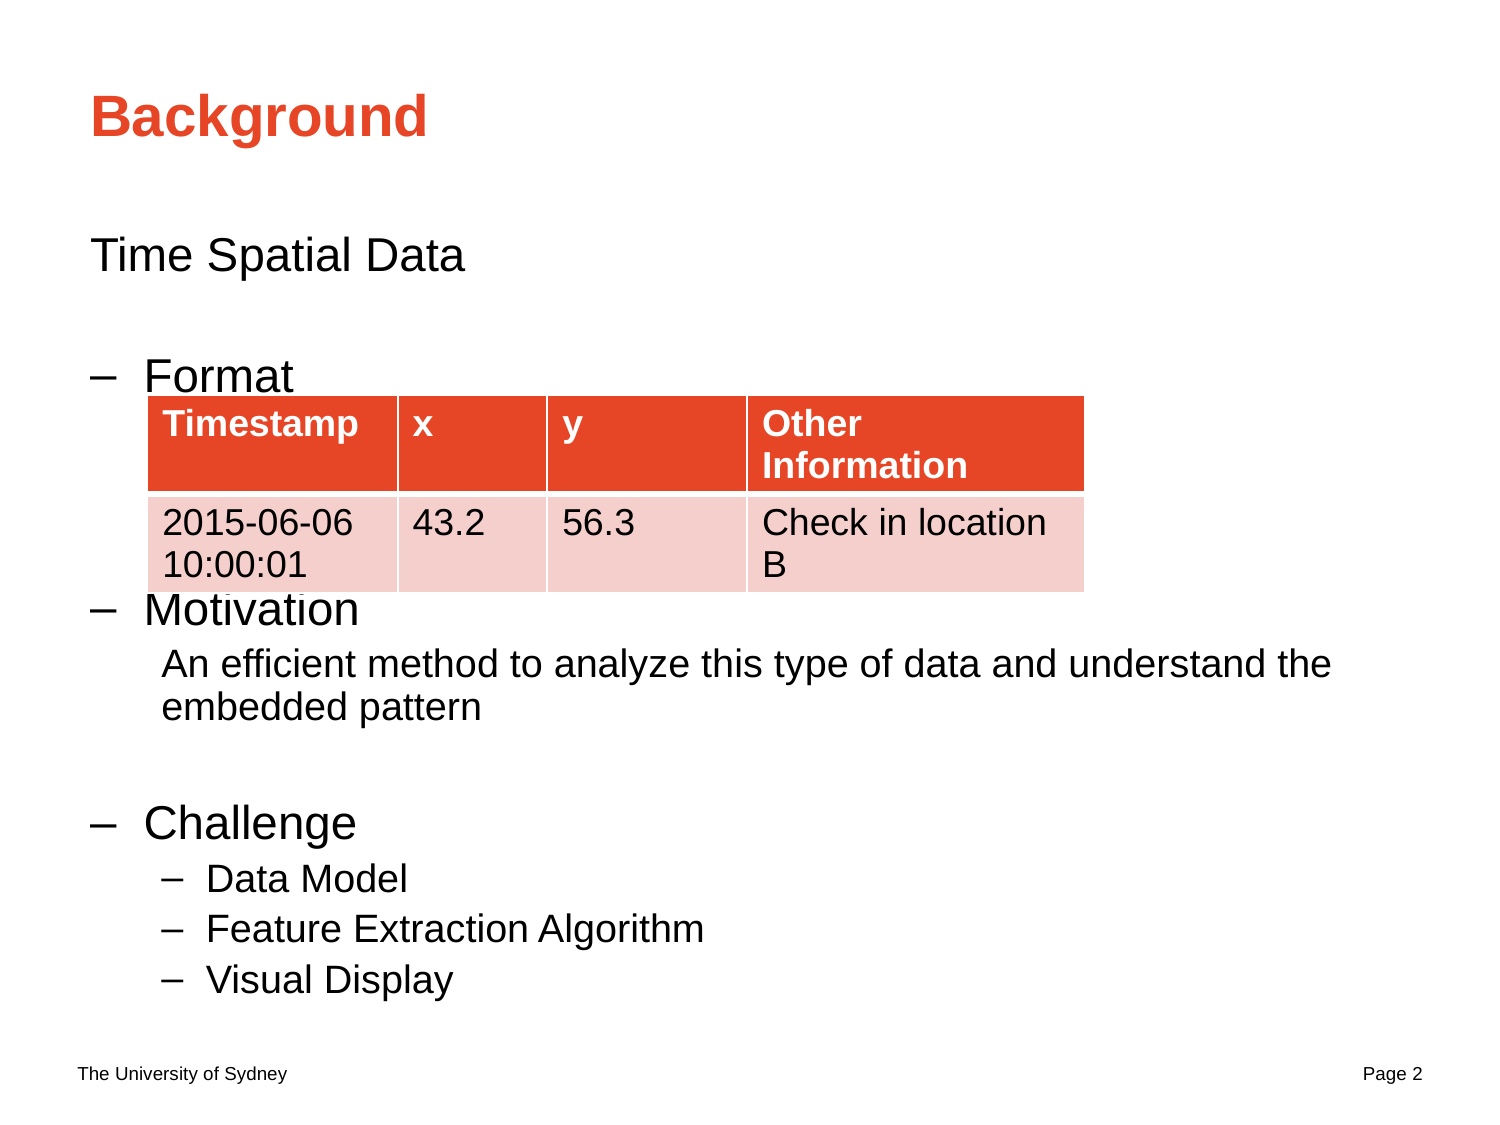

# Background
Time Spatial Data

Format

Motivation
An efficient method to analyze this type of data and understand the embedded pattern

Challenge
Data Model
Feature Extraction Algorithm
Visual Display

| Timestamp | x | y | Other Information |
| --- | --- | --- | --- |
| 2015-06-06 10:00:01 | 43.2 | 56.3 | Check in location B |